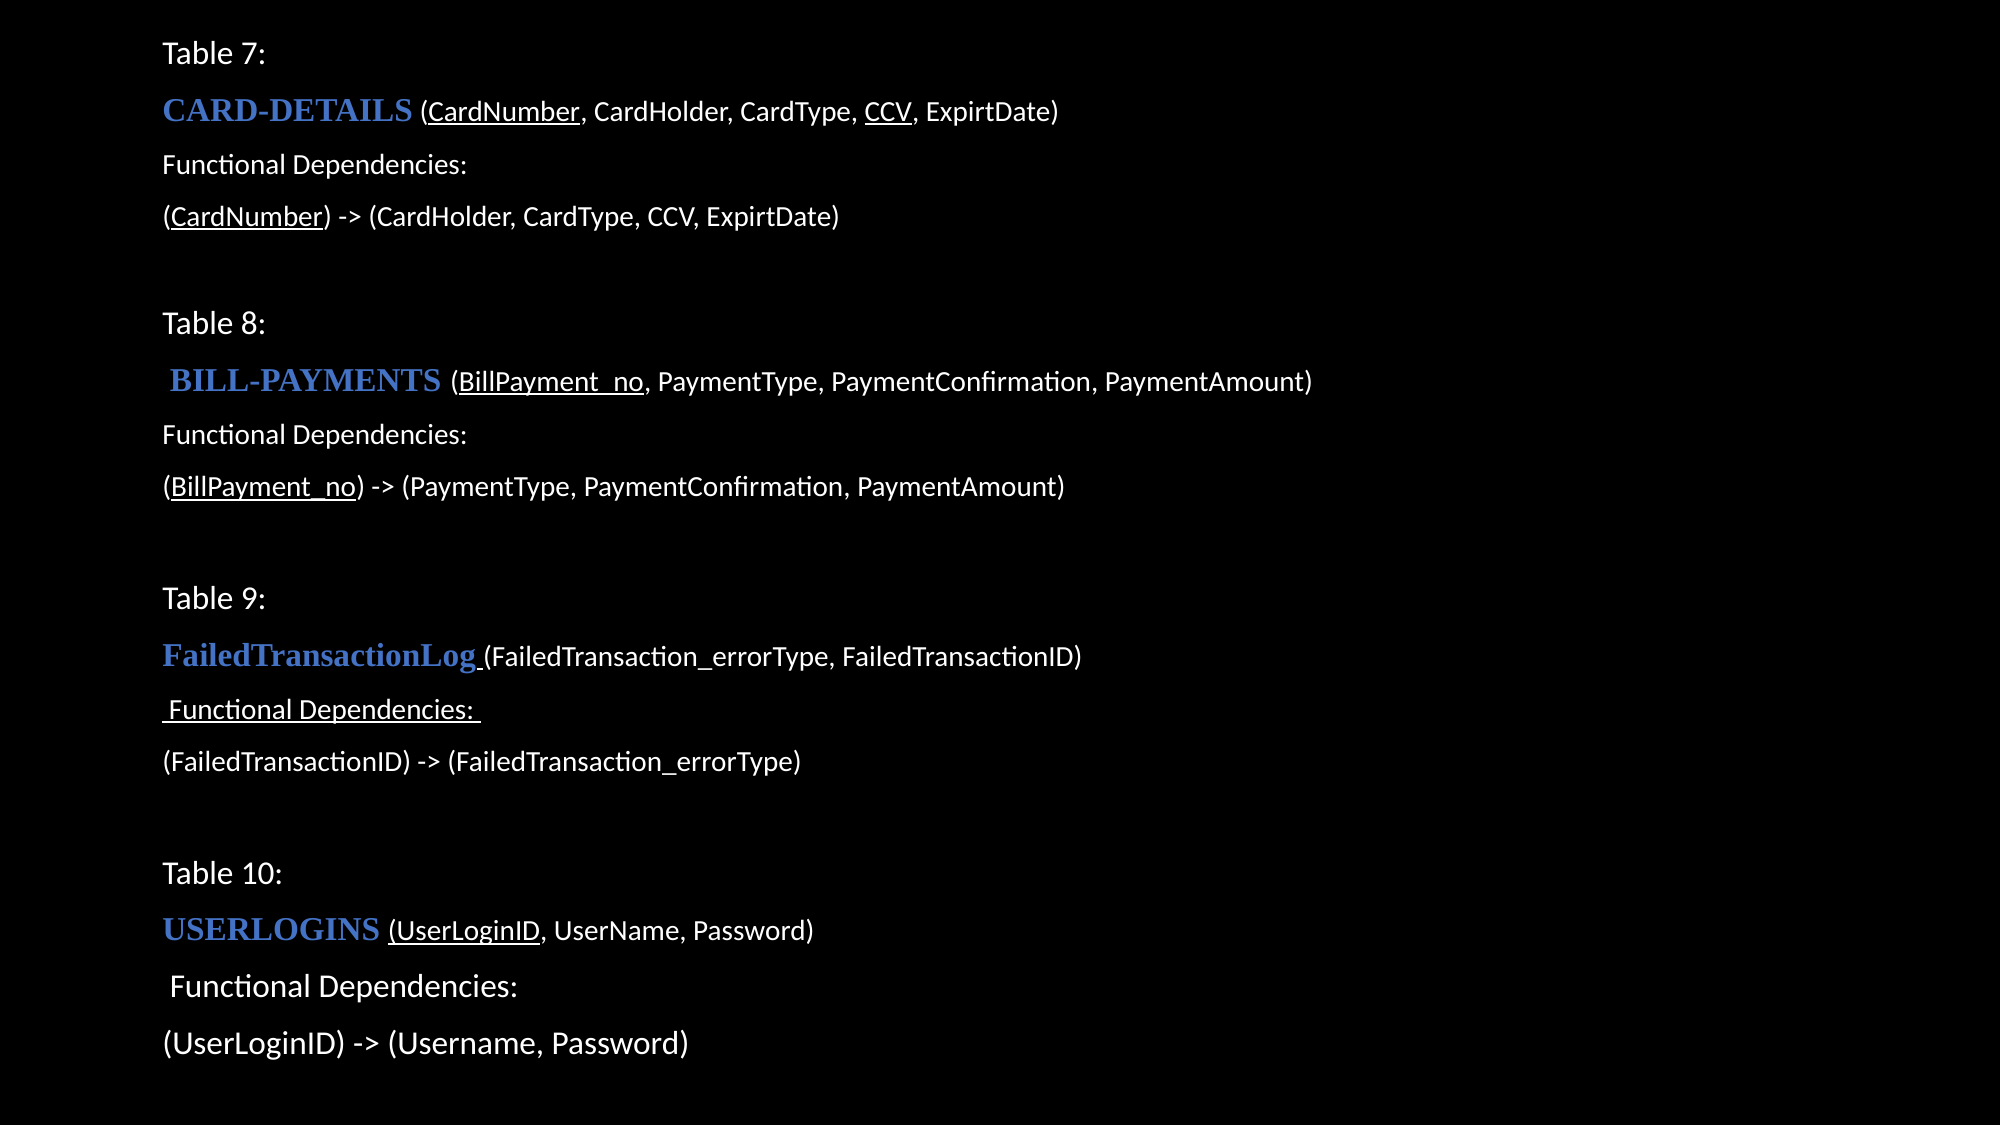

Table 7:
CARD-DETAILS (CardNumber, CardHolder, CardType, CCV, ExpirtDate)
Functional Dependencies:
(CardNumber) -> (CardHolder, CardType, CCV, ExpirtDate)

Table 8:
 BILL-PAYMENTS (BillPayment_no, PaymentType, PaymentConfirmation, PaymentAmount)
Functional Dependencies:
(BillPayment_no) -> (PaymentType, PaymentConfirmation, PaymentAmount)

Table 9:
FailedTransactionLog (FailedTransaction_errorType, FailedTransactionID)
 Functional Dependencies:
(FailedTransactionID) -> (FailedTransaction_errorType)

Table 10:
USERLOGINS (UserLoginID, UserName, Password)
 Functional Dependencies:
(UserLoginID) -> (Username, Password)